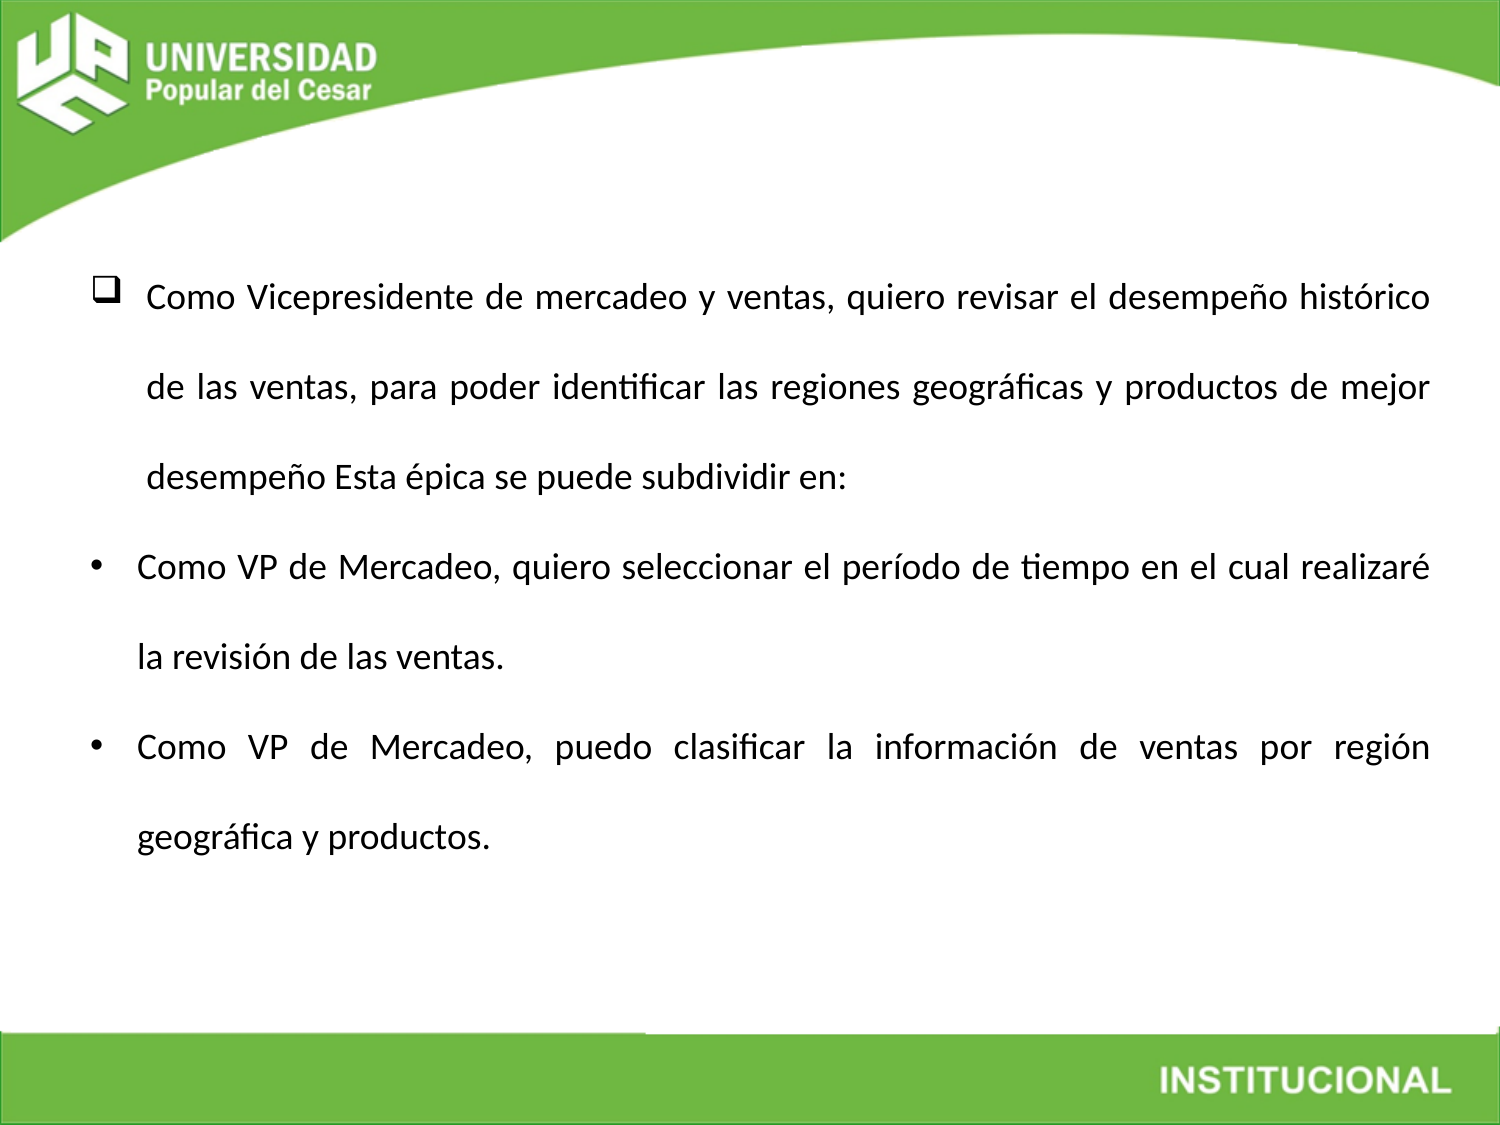

Como Vicepresidente de mercadeo y ventas, quiero revisar el desempeño histórico de las ventas, para poder identificar las regiones geográficas y productos de mejor desempeño Esta épica se puede subdividir en:
Como VP de Mercadeo, quiero seleccionar el período de tiempo en el cual realizaré la revisión de las ventas.
Como VP de Mercadeo, puedo clasificar la información de ventas por región geográfica y productos.